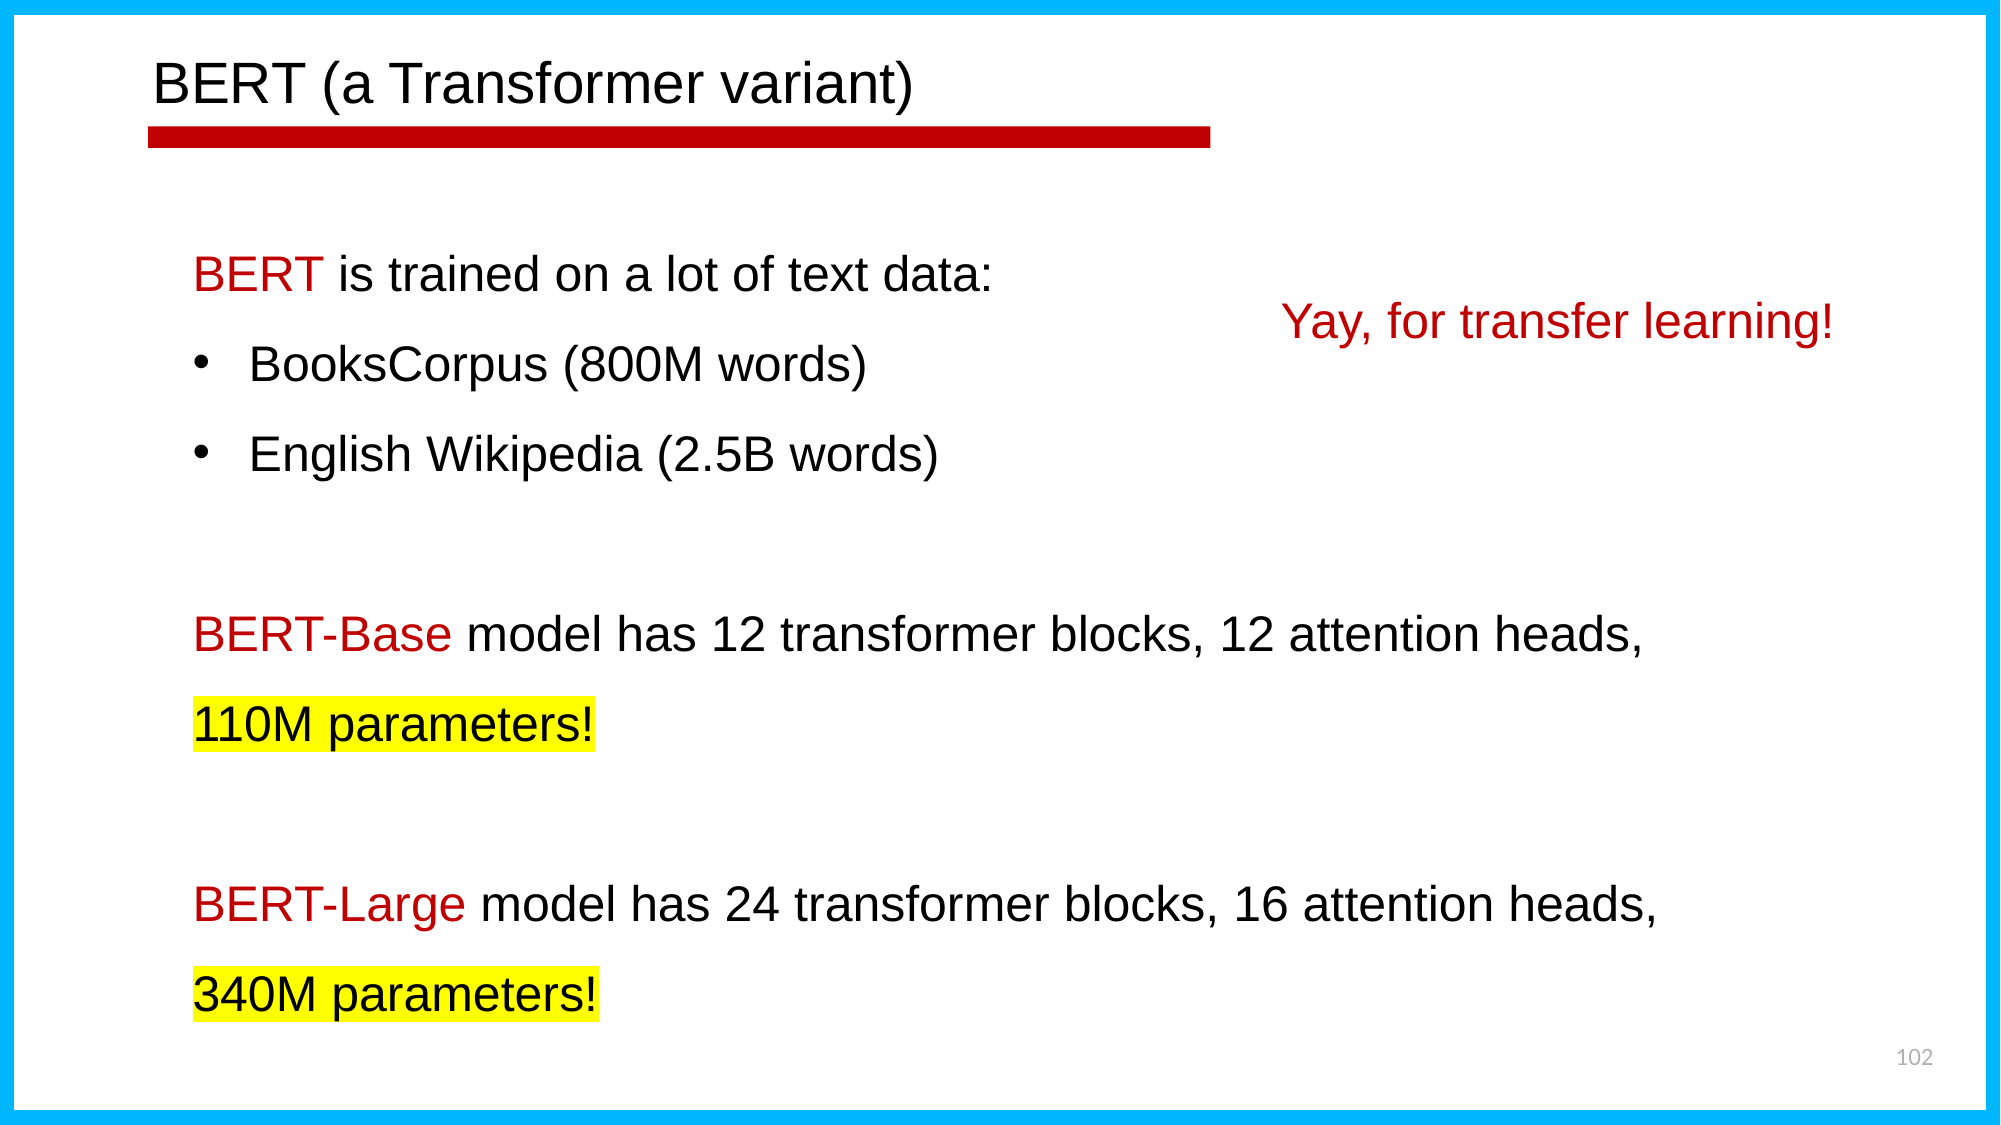

# BERT (a Transformer variant)

BERT is trained on a lot of text data:
BooksCorpus (800M words)
English Wikipedia (2.5B words)

BERT-Base model has 12 transformer blocks, 12 attention heads, 110M parameters!

BERT-Large model has 24 transformer blocks, 16 attention heads, 340M parameters!
Yay, for transfer learning!
102